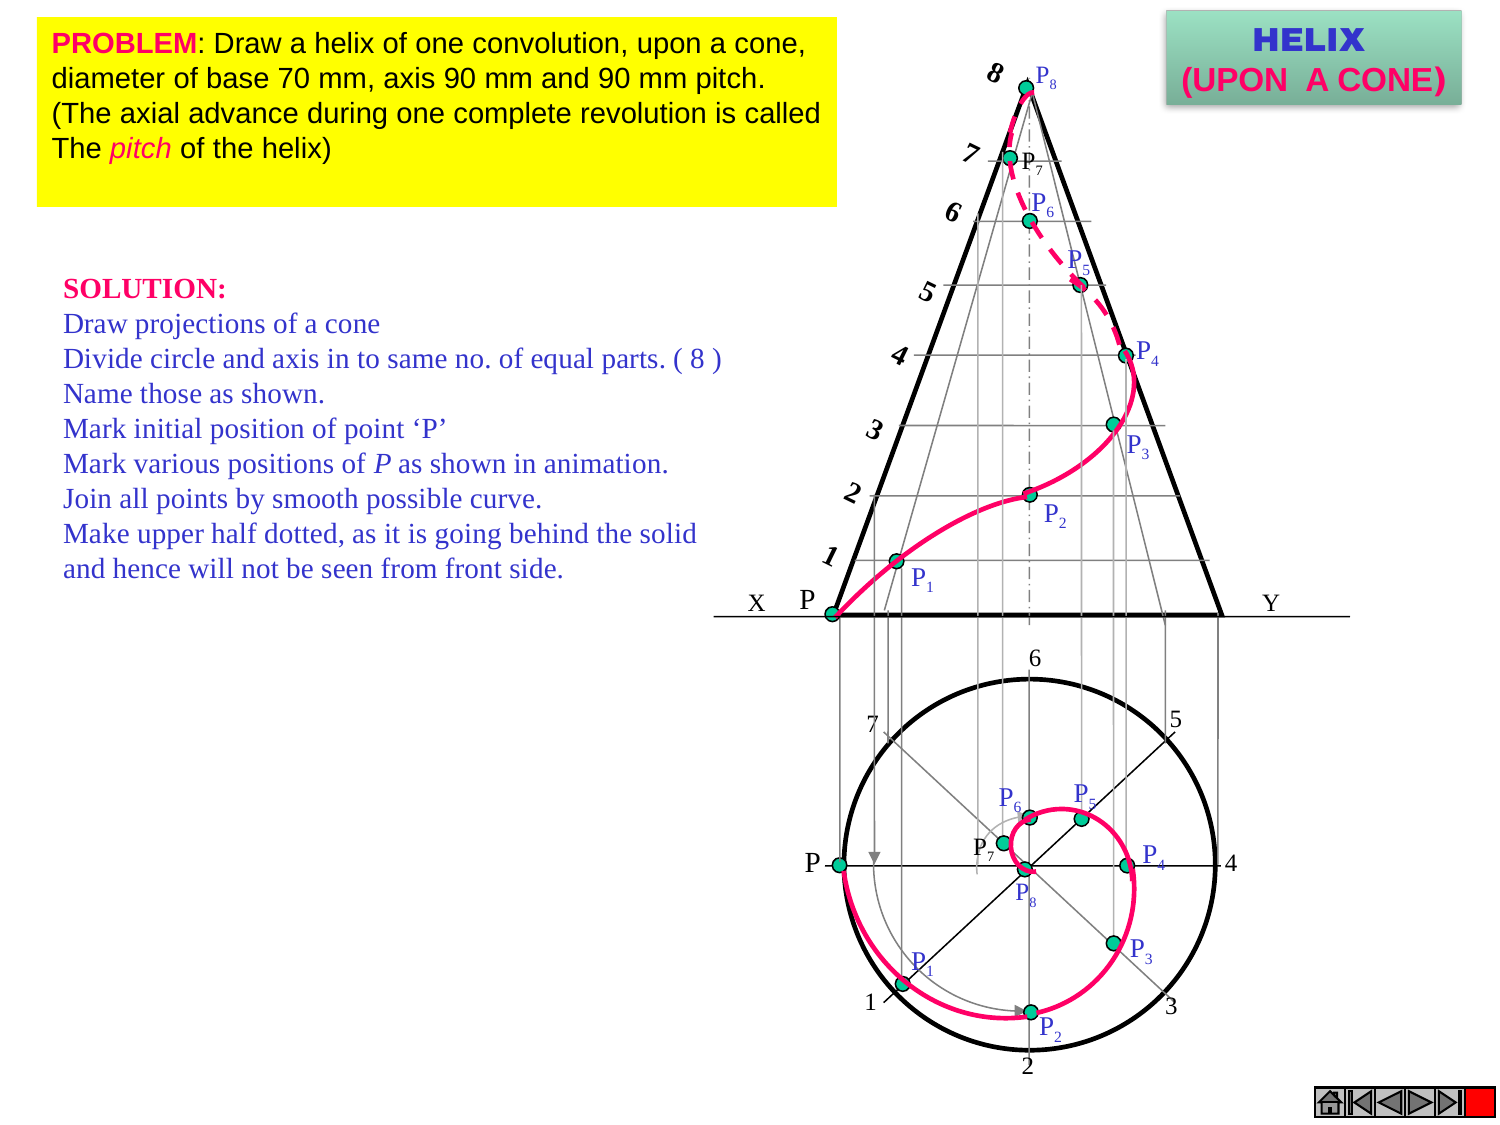

HELIX
(UPON  A CONE)
PROBLEM: Draw a helix of one convolution, upon a cone,
diameter of base 70 mm, axis 90 mm and 90 mm pitch.
(The axial advance during one complete revolution is called
The pitch of the helix)

P8
8
7
6
5
4
3
2
1

P7

P6

P5
SOLUTION:
Draw projections of a cone
Divide circle and axis in to same no. of equal parts. ( 8 )
Name those as shown.
Mark initial position of point ‘P’
Mark various positions of P as shown in animation.
Join all points by smooth possible curve.
Make upper half dotted, as it is going behind the solid
and hence will not be seen from front side.

P4

P3

P2

P1

P
X
Y

6
5
7
4
1
3
2

P5
P6

P7
P4
P

P8
P3
P1

P2